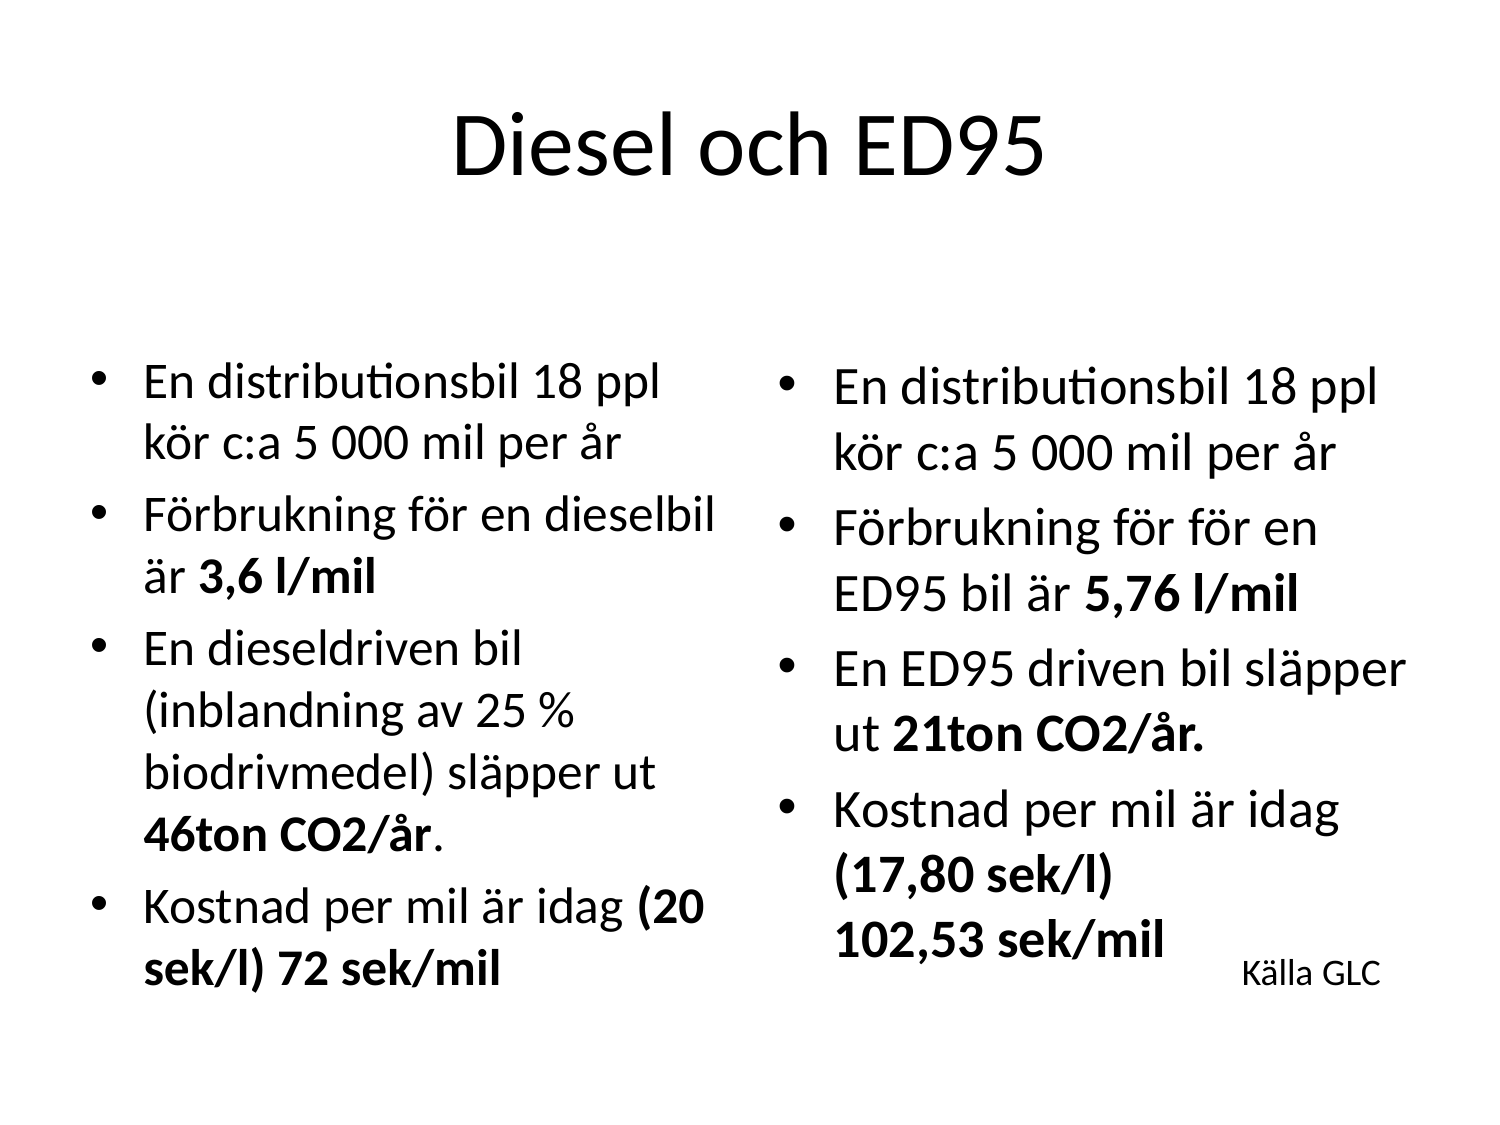

# Diesel och ED95

En distributionsbil 18 ppl kör c:a 5 000 mil per år
Förbrukning för en dieselbil är 3,6 l/mil
En dieseldriven bil (inblandning av 25 % biodrivmedel) släpper ut 46ton CO2/år.
Kostnad per mil är idag (20 sek/l) 72 sek/mil

En distributionsbil 18 ppl kör c:a 5 000 mil per år
Förbrukning för för en ED95 bil är 5,76 l/mil
En ED95 driven bil släpper ut 21ton CO2/år.
Kostnad per mil är idag (17,80 sek/l)            102,53 sek/mil

Källa GLC